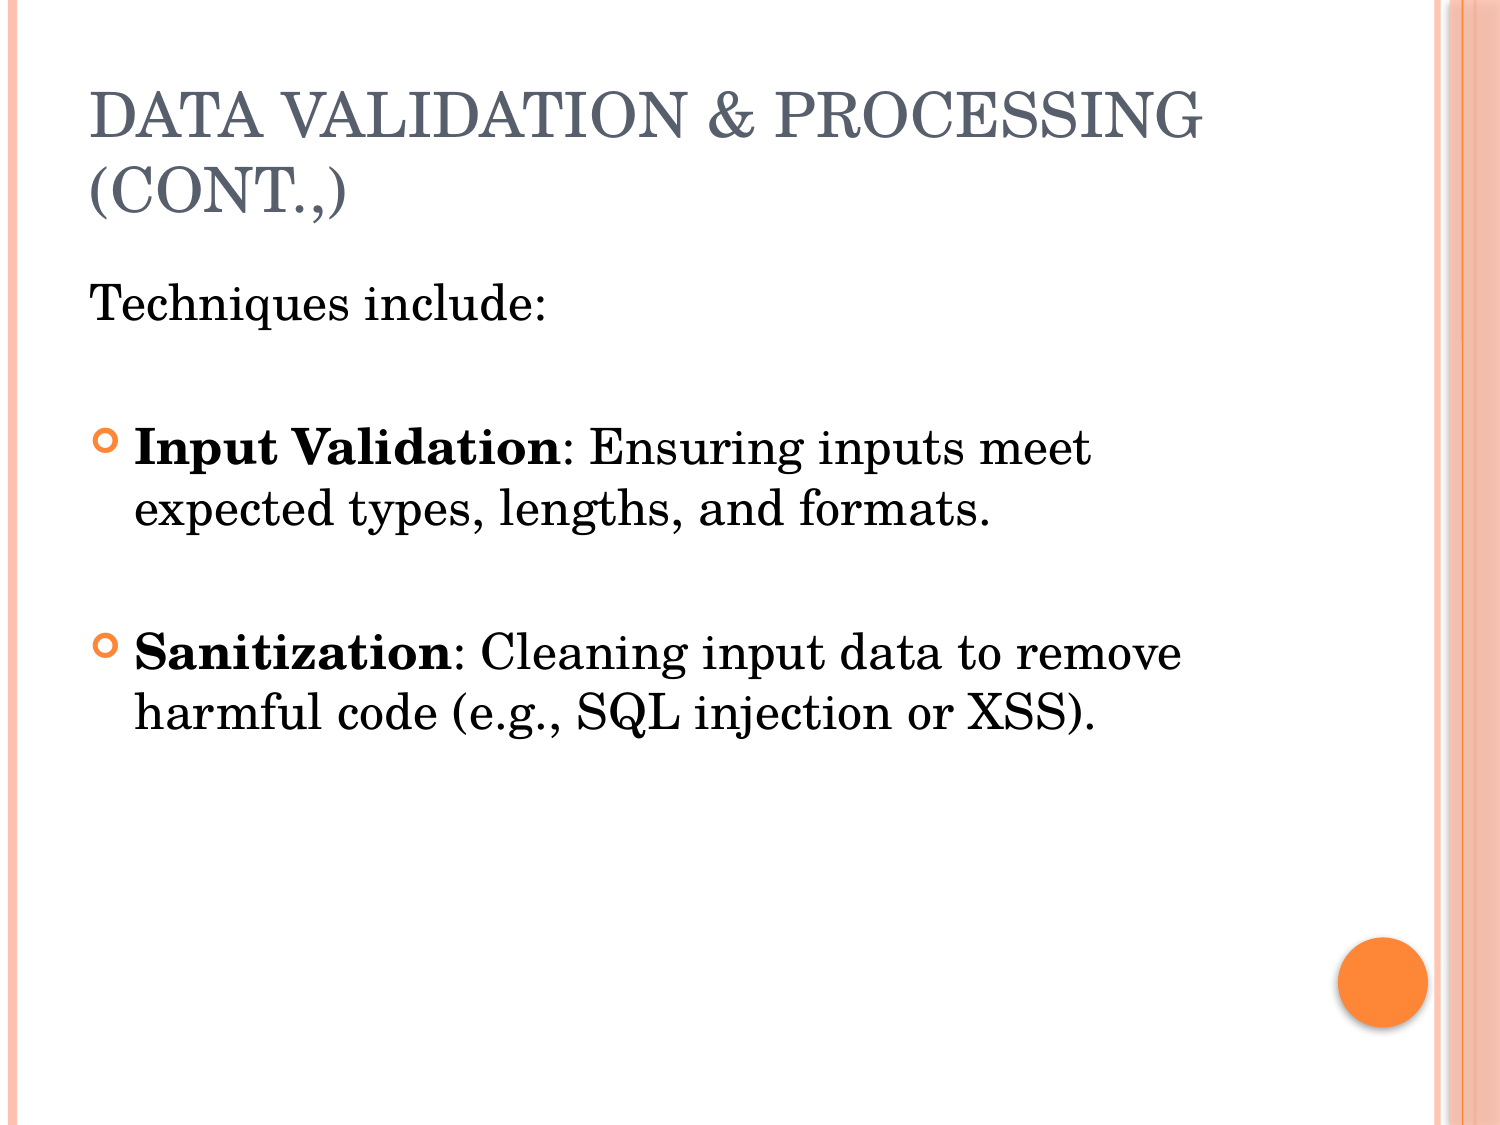

# Data Validation & Processing (Cont.,)
Techniques include:

Input Validation: Ensuring inputs meet expected types, lengths, and formats.

Sanitization: Cleaning input data to remove harmful code (e.g., SQL injection or XSS).